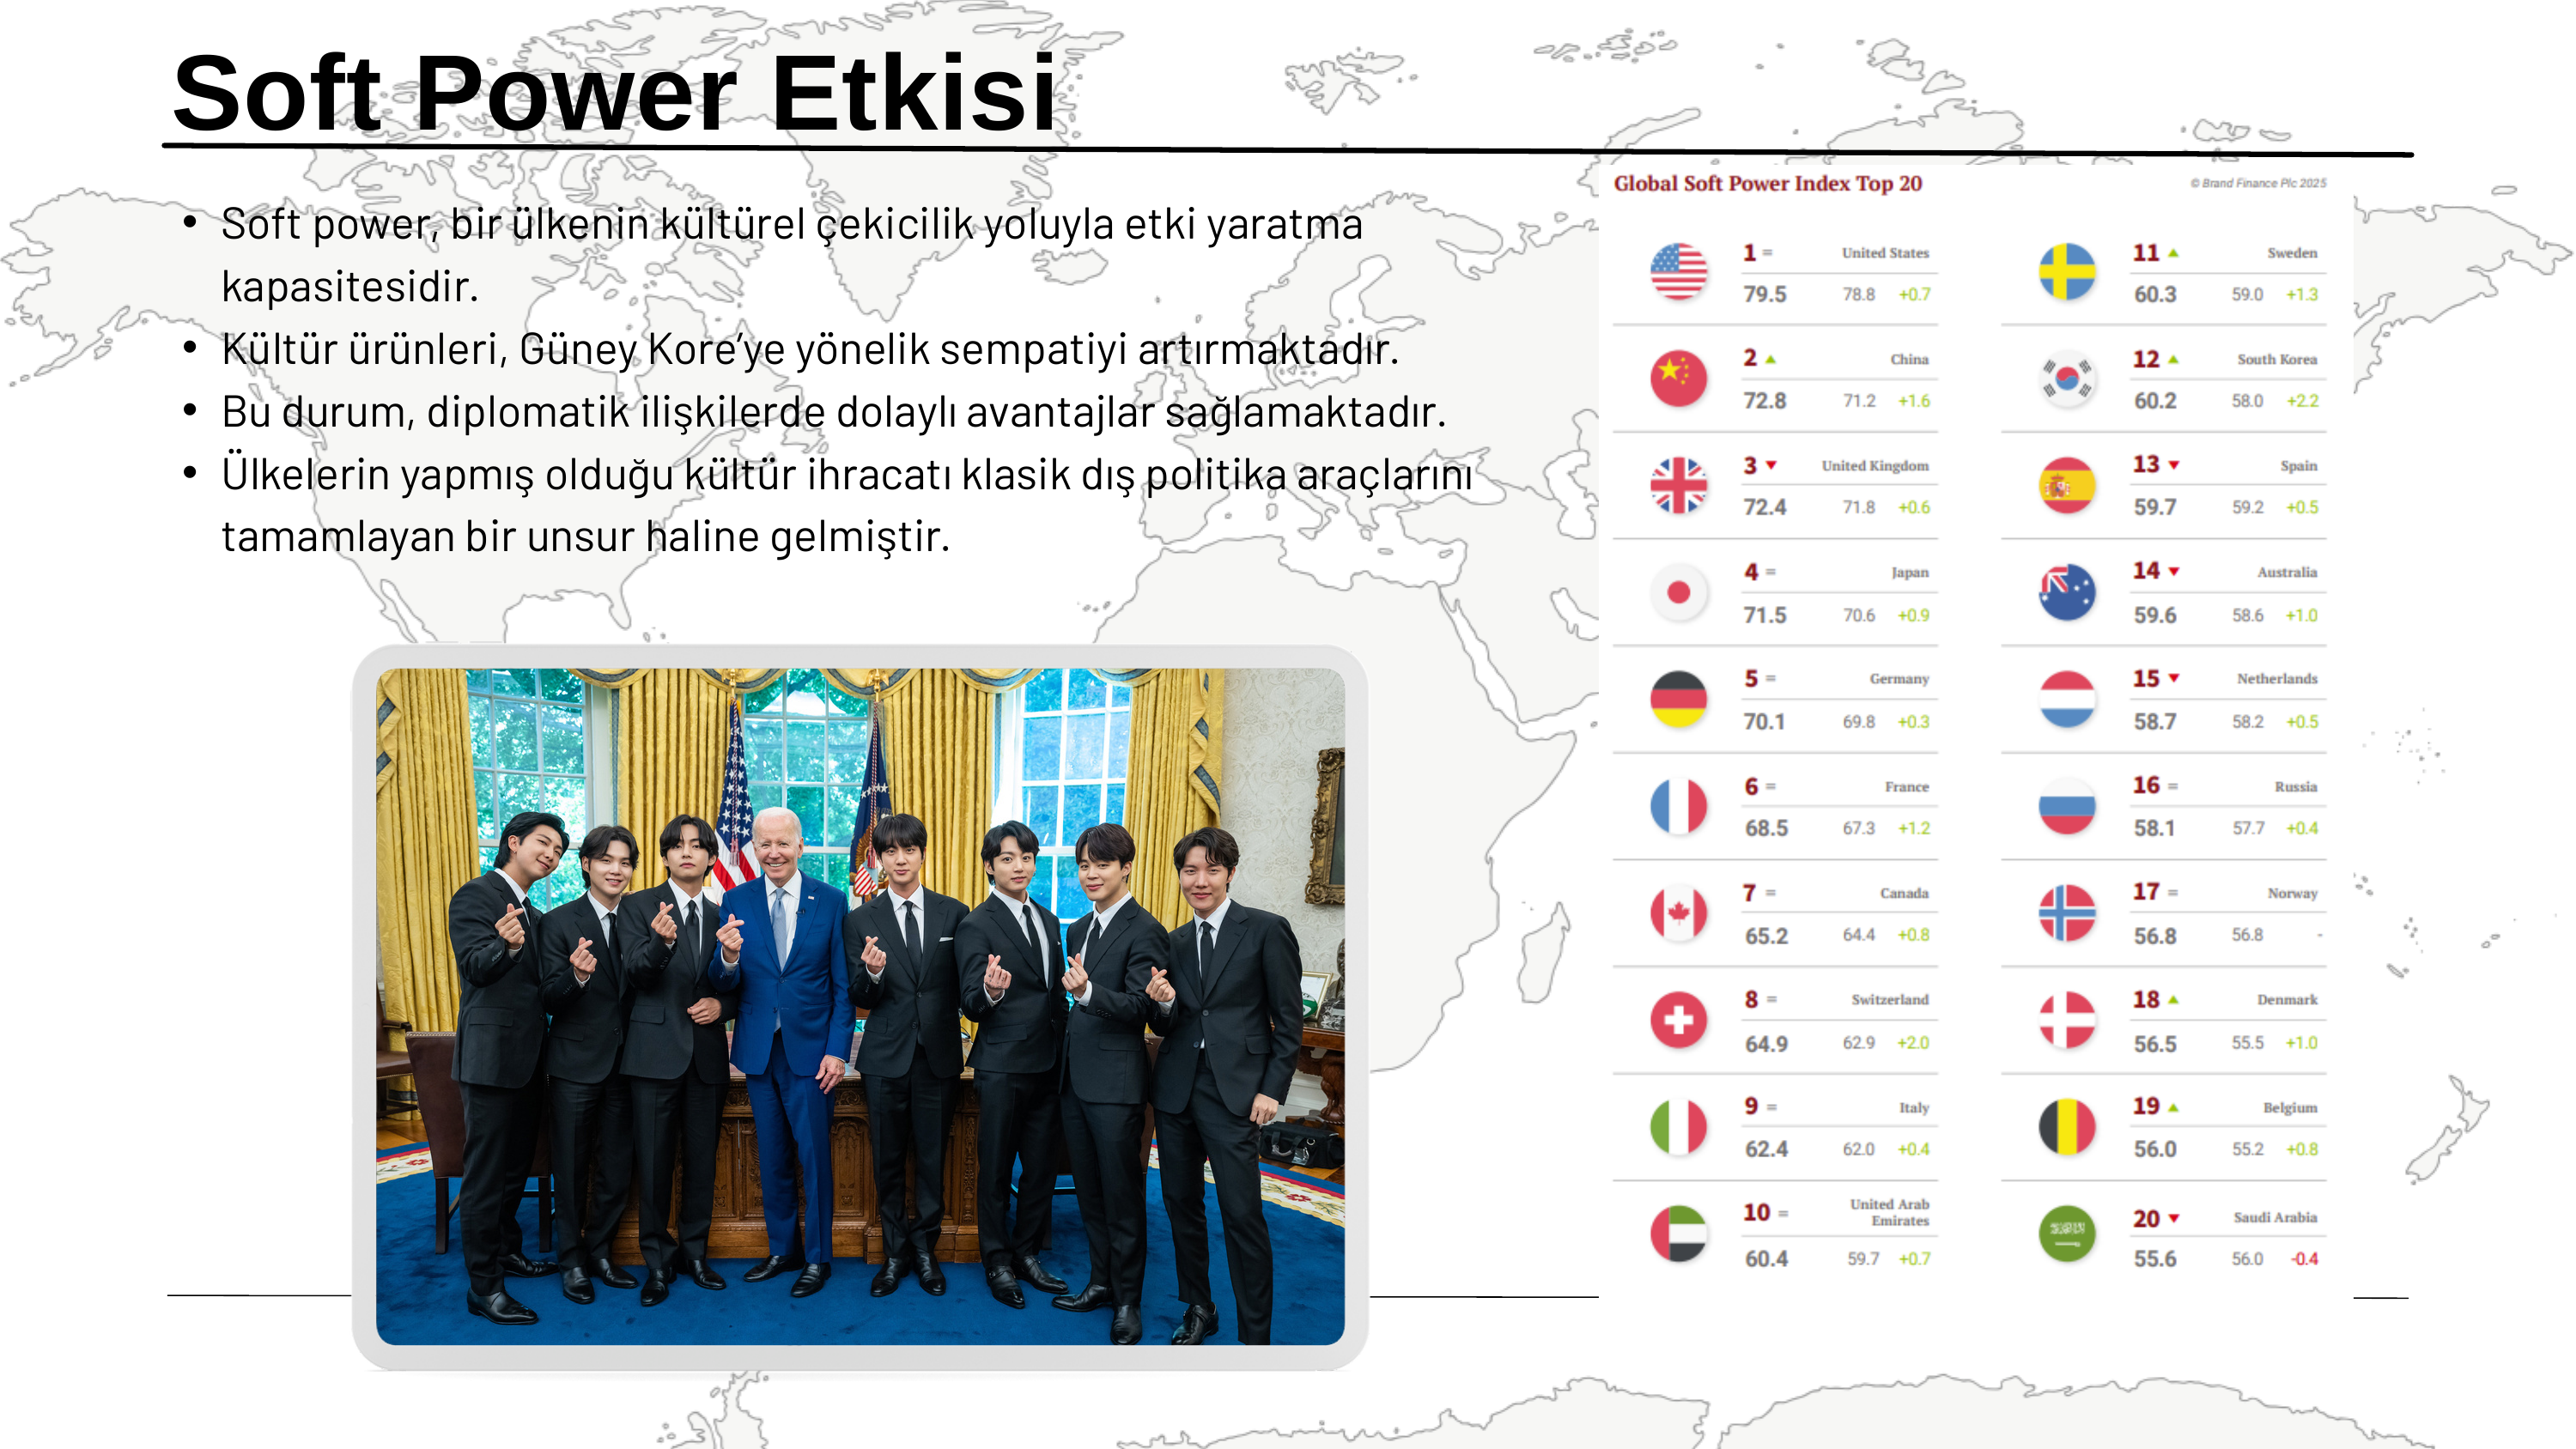

Soft Power Etkisi

Soft power, bir ülkenin kültürel çekicilik yoluyla etki yaratma kapasitesidir.
Kültür ürünleri, Güney Kore’ye yönelik sempatiyi artırmaktadır.
Bu durum, diplomatik ilişkilerde dolaylı avantajlar sağlamaktadır.
Ülkelerin yapmış olduğu kültür ihracatı klasik dış politika araçlarını tamamlayan bir unsur haline gelmiştir.